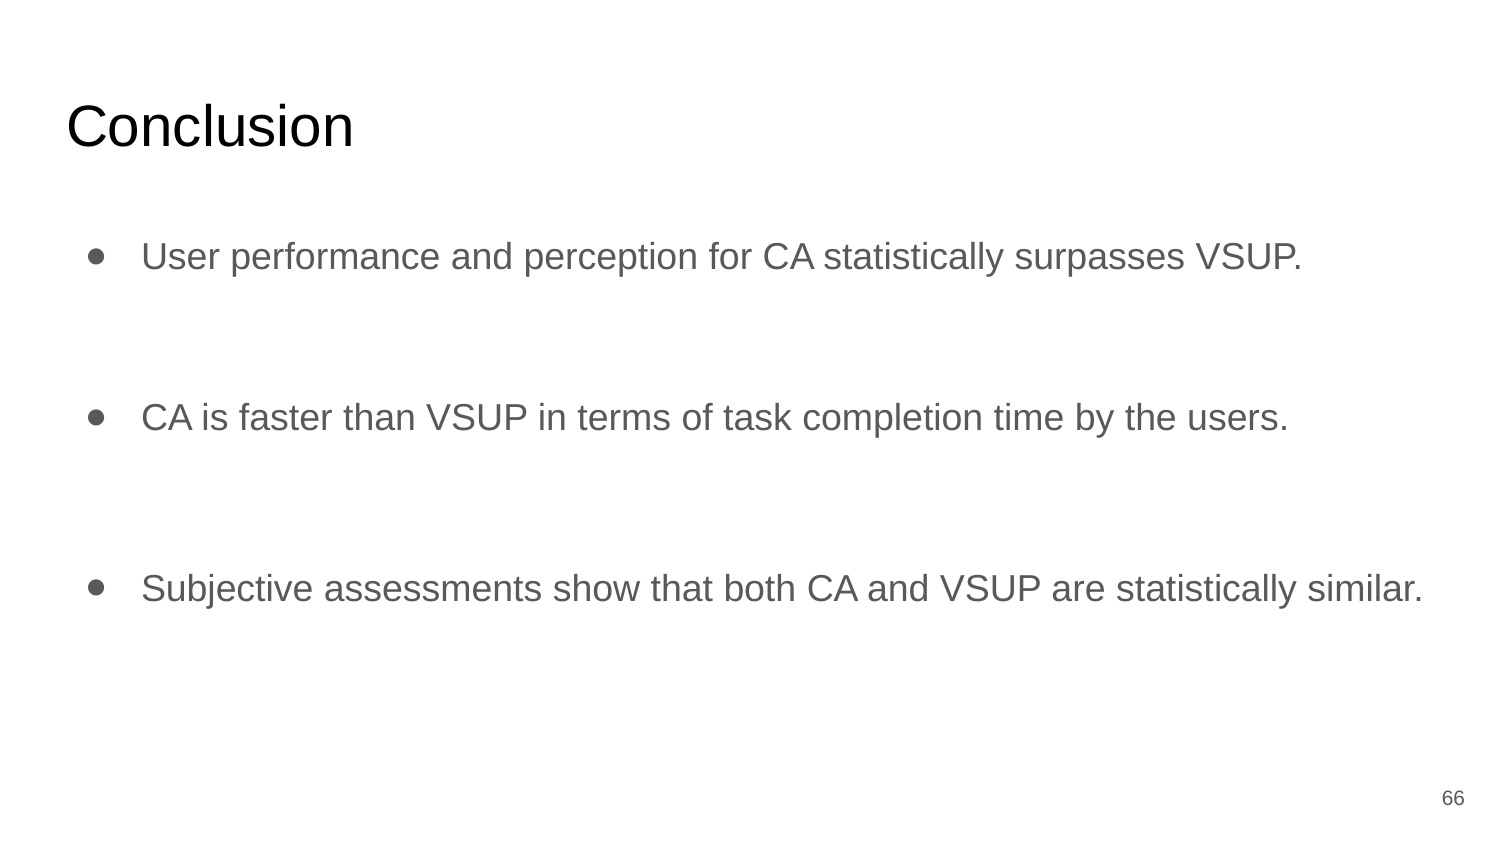

# Conclusion
User performance and perception for CA statistically surpasses VSUP.

CA is faster than VSUP in terms of task completion time by the users.

Subjective assessments show that both CA and VSUP are statistically similar.

66